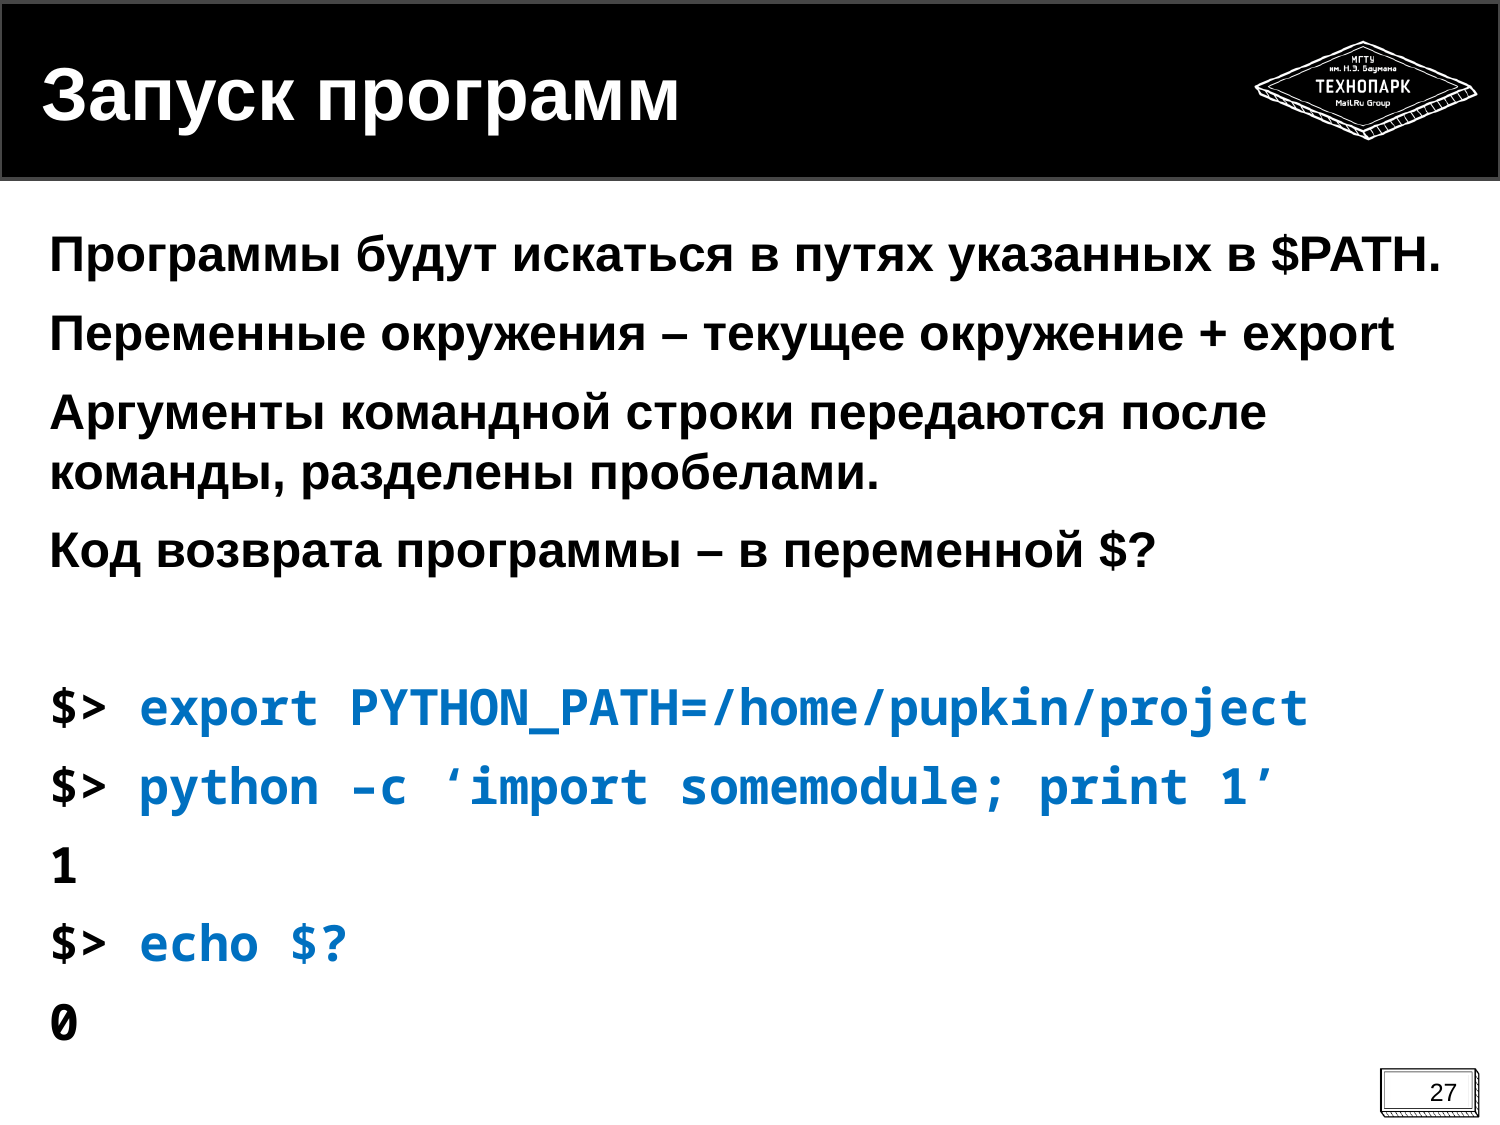

# Запуск программ
Программы будут искаться в путях указанных в $PATH.
Переменные окружения – текущее окружение + export
Аргументы командной строки передаются после команды, разделены пробелами.
Код возврата программы – в переменной $?

$> export PYTHON_PATH=/home/pupkin/project
$> python –c ‘import somemodule; print 1’
1
$> echo $?
0
27